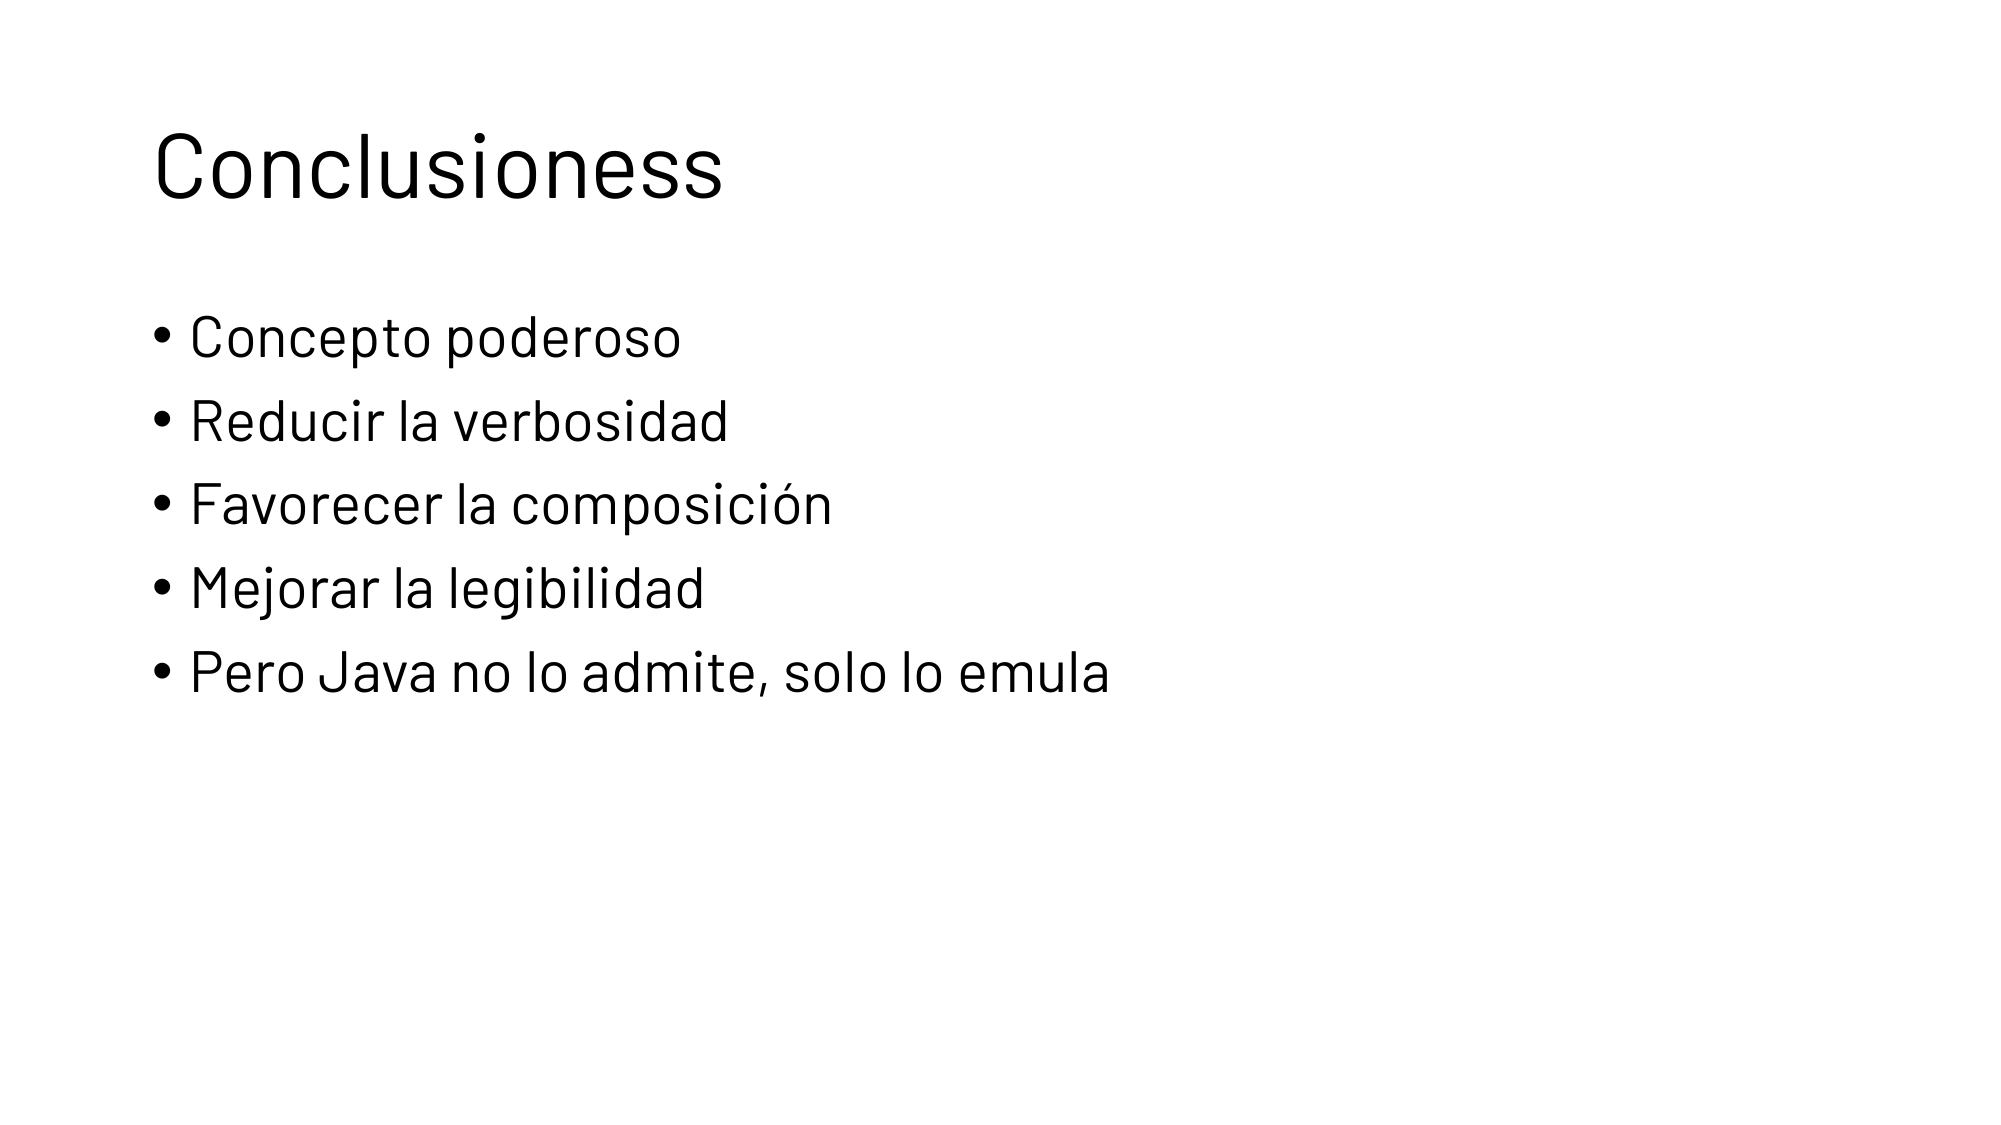

# Conclusioness
Concepto poderoso
Reducir la verbosidad
Favorecer la composición
Mejorar la legibilidad
Pero Java no lo admite, solo lo emula